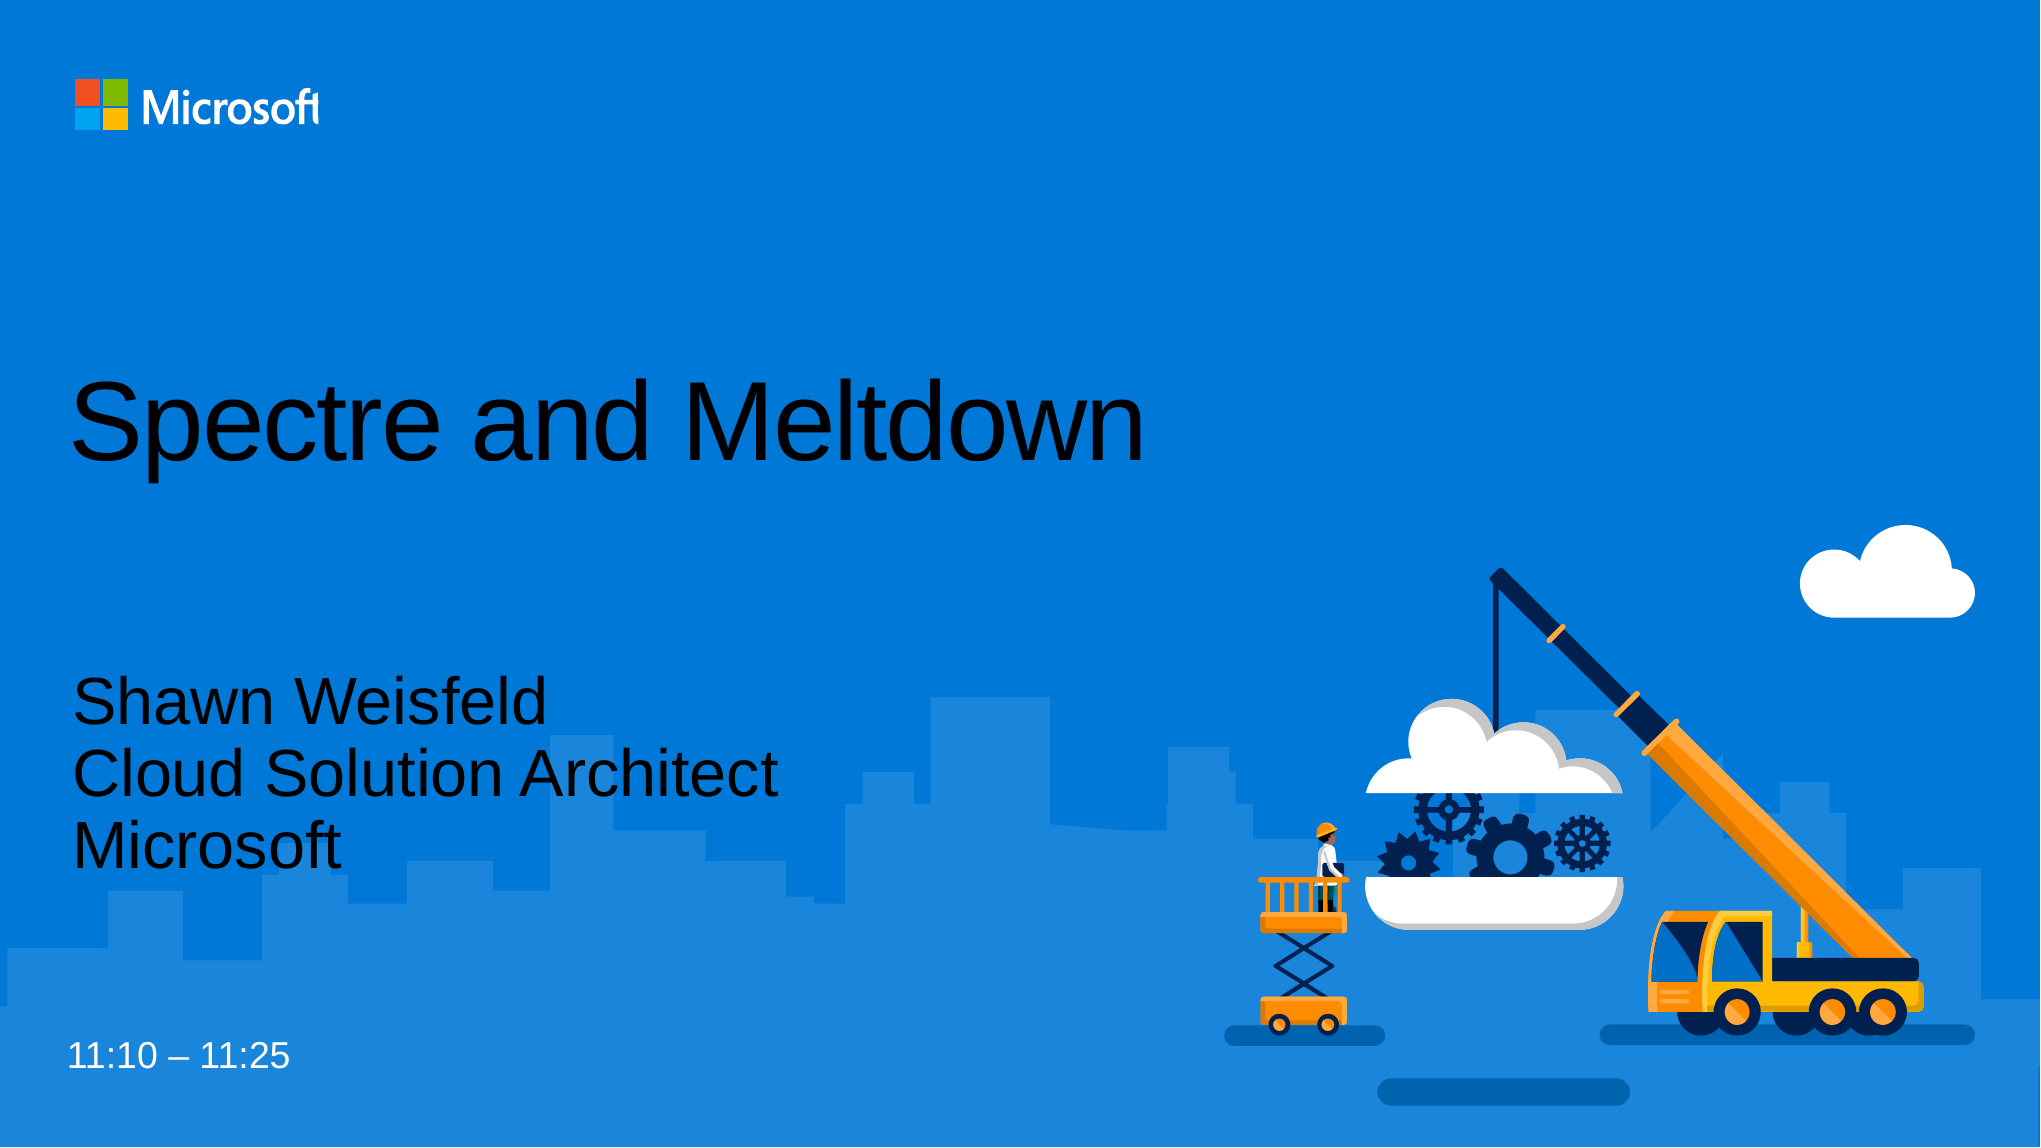

# Spectre and Meltdown
Shawn Weisfeld
Cloud Solution Architect
Microsoft
11:10 – 11:25